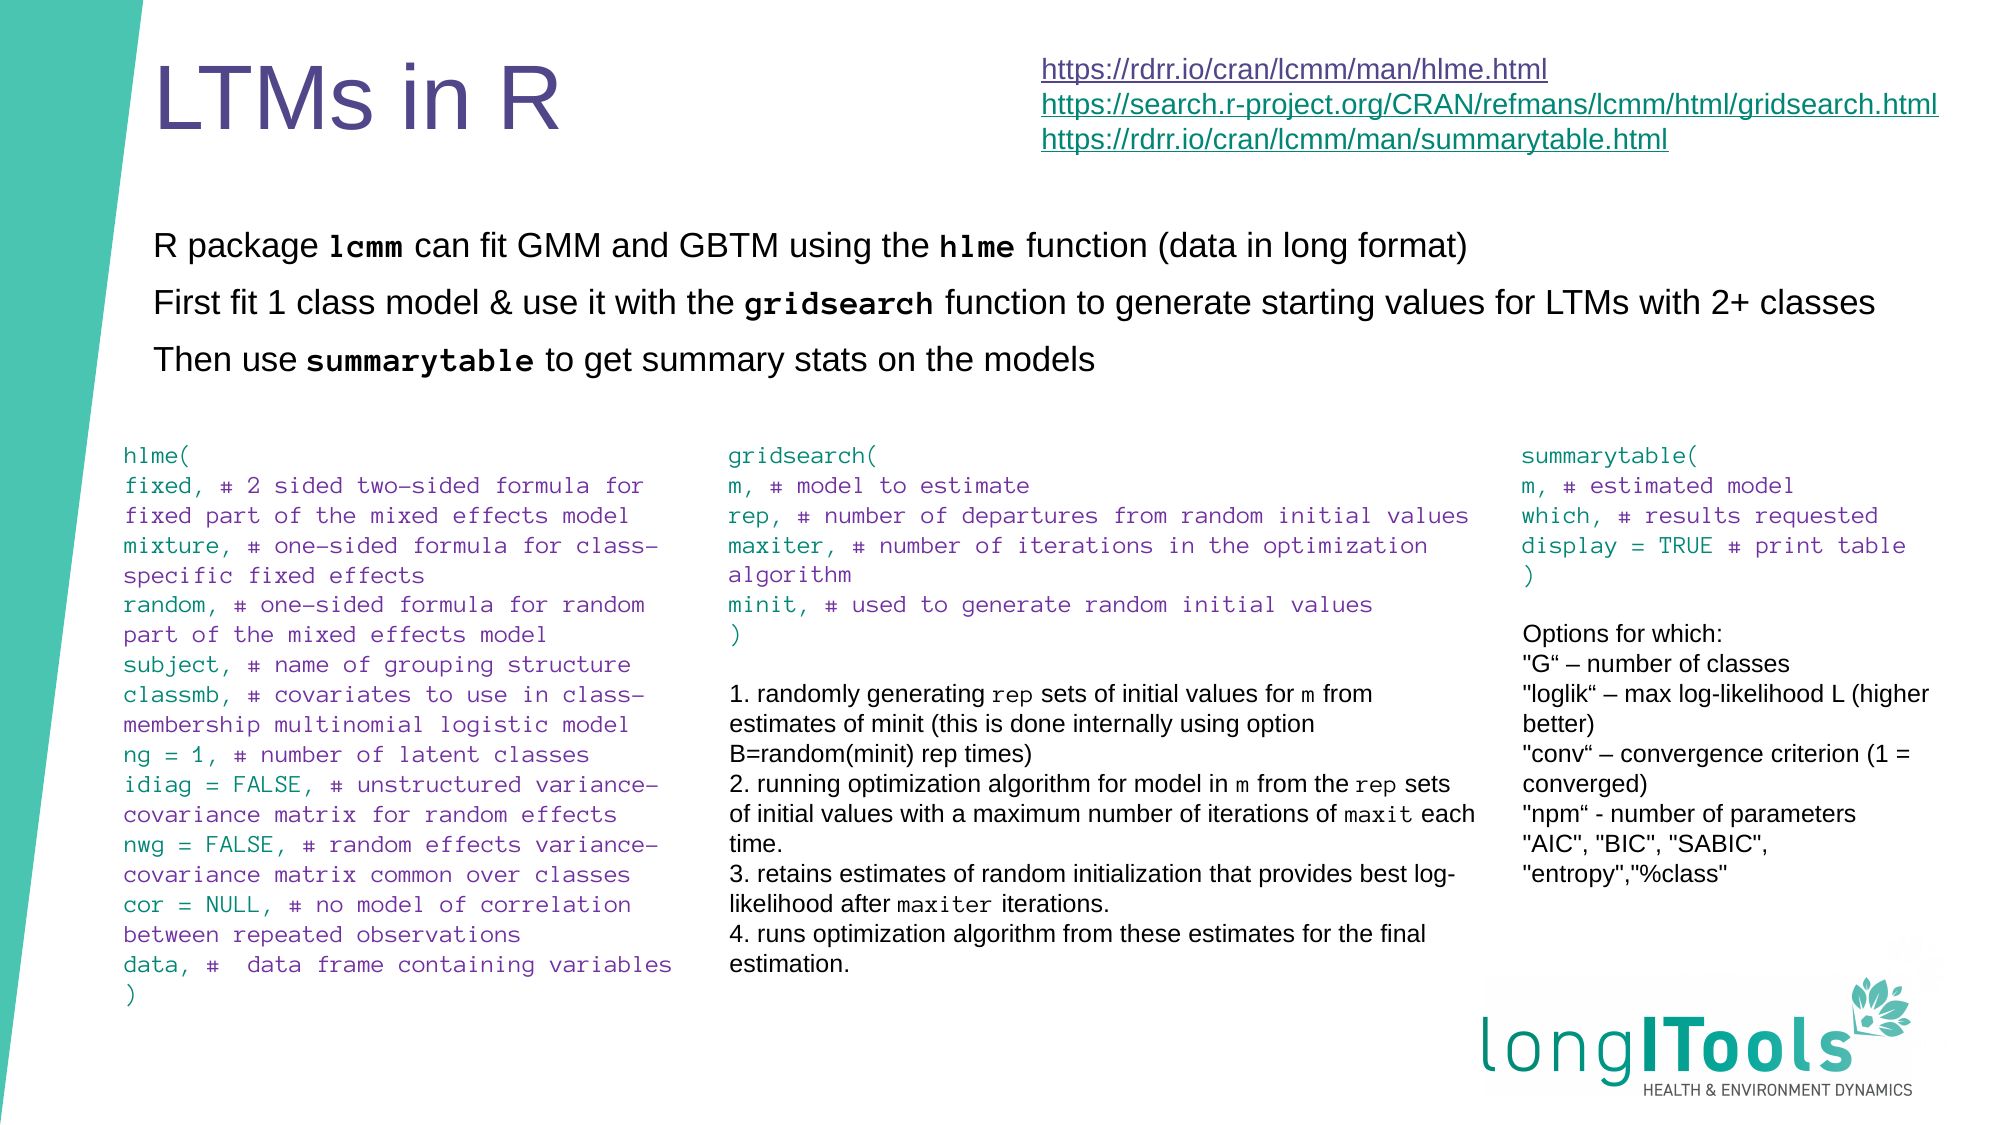

# LTMs in R
https://rdrr.io/cran/lcmm/man/hlme.html
https://search.r-project.org/CRAN/refmans/lcmm/html/gridsearch.html
https://rdrr.io/cran/lcmm/man/summarytable.html
R package lcmm can fit GMM and GBTM using the hlme function (data in long format)
First fit 1 class model & use it with the gridsearch function to generate starting values for LTMs with 2+ classes
Then use summarytable to get summary stats on the models

hlme(
fixed, # 2 sided two-sided formula for fixed part of the mixed effects model
mixture, # one-sided formula for class-specific fixed effects
random, # one-sided formula for random part of the mixed effects model
subject, # name of grouping structure
classmb, # covariates to use in class-membership multinomial logistic model
ng = 1, # number of latent classes
idiag = FALSE, # unstructured variance-covariance matrix for random effects
nwg = FALSE, # random effects variance-covariance matrix common over classes
cor = NULL, # no model of correlation between repeated observations
data, #  data frame containing variables
)
gridsearch(
m, # model to estimate
rep, # number of departures from random initial values
maxiter, # number of iterations in the optimization algorithm
minit, # used to generate random initial values
)

1. randomly generating rep sets of initial values for m from estimates of minit (this is done internally using option B=random(minit) rep times)
2. running optimization algorithm for model in m from the rep sets of initial values with a maximum number of iterations of maxit each time.
3. retains estimates of random initialization that provides best log-likelihood after maxiter iterations.
4. runs optimization algorithm from these estimates for the final estimation.
summarytable(
m, # estimated model
which, # results requested
display = TRUE # print table
)

Options for which:
"G“ – number of classes
"loglik“ – max log-likelihood L (higher better)
"conv“ – convergence criterion (1 = converged)
"npm“ - number of parameters
"AIC", "BIC", "SABIC", "entropy","%class"